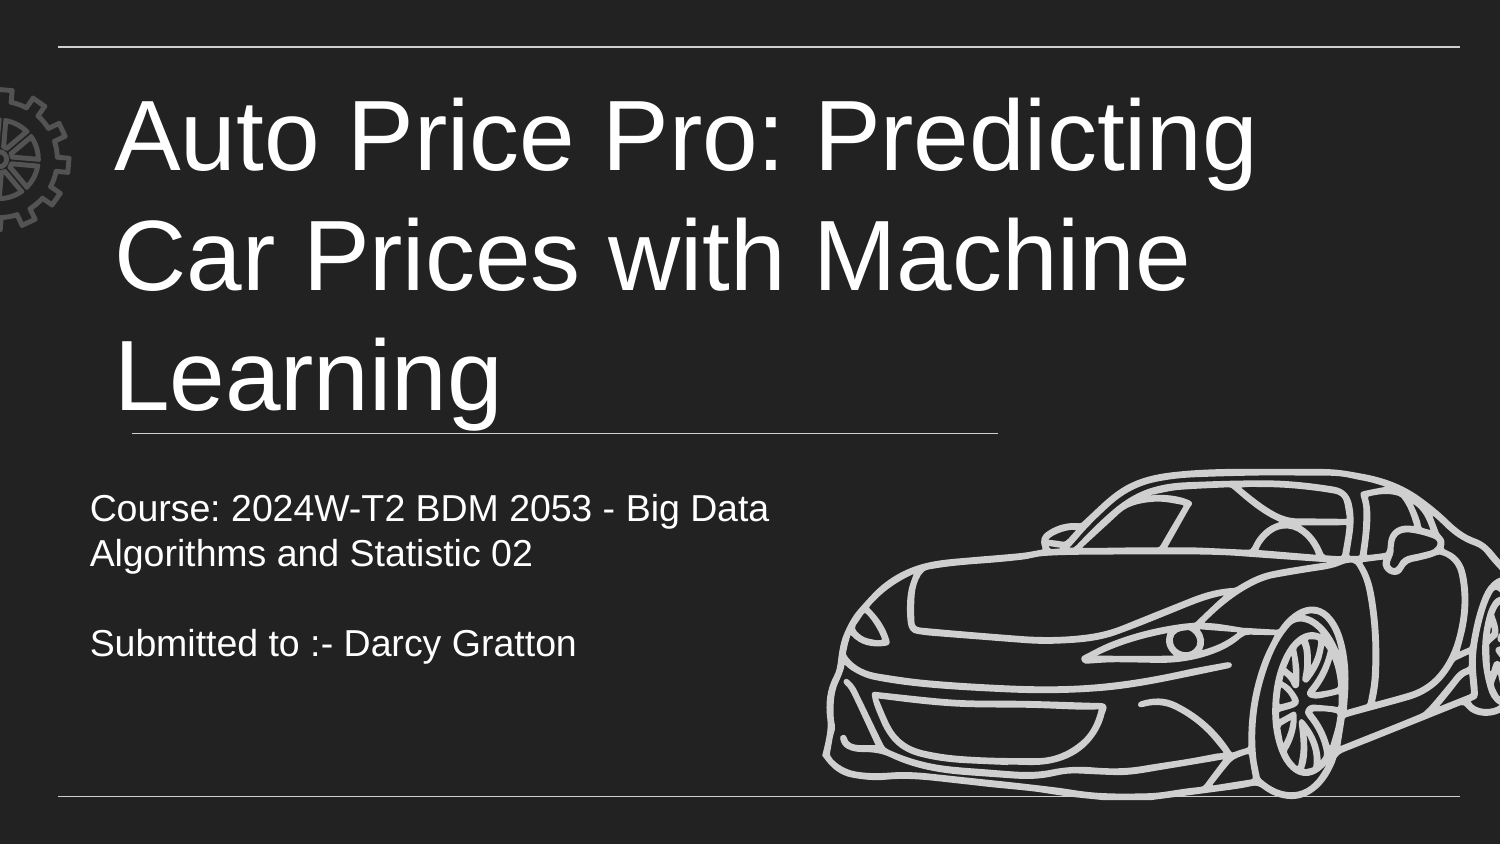

# Auto Price Pro: Predicting Car Prices with Machine Learning
Course: 2024W-T2 BDM 2053 - Big Data Algorithms and Statistic 02

Submitted to :- Darcy Gratton